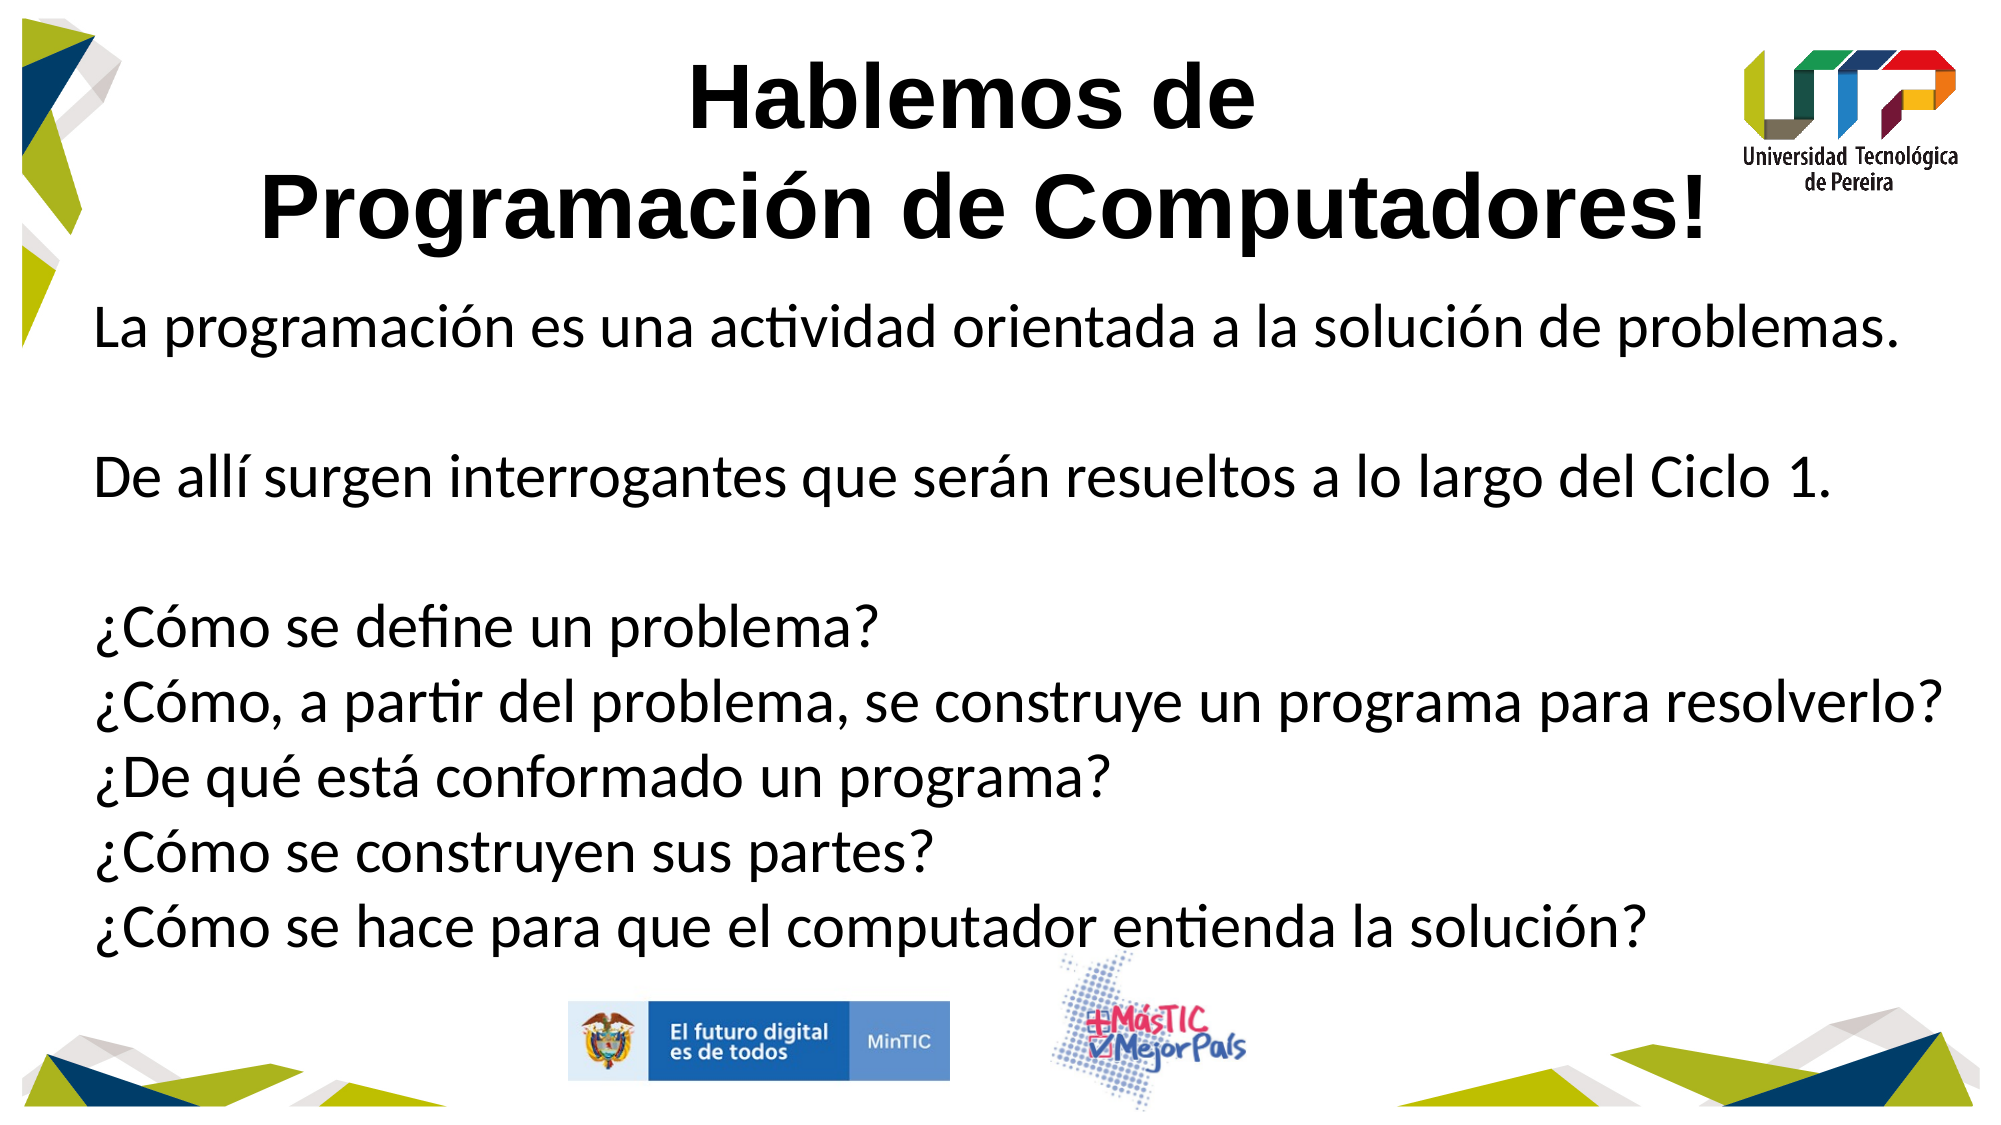

# Hablemos de Programación de Computadores!
La programación es una actividad orientada a la solución de problemas.

De allí surgen interrogantes que serán resueltos a lo largo del Ciclo 1.

¿Cómo se define un problema?
¿Cómo, a partir del problema, se construye un programa para resolverlo?
¿De qué está conformado un programa?
¿Cómo se construyen sus partes?
¿Cómo se hace para que el computador entienda la solución?